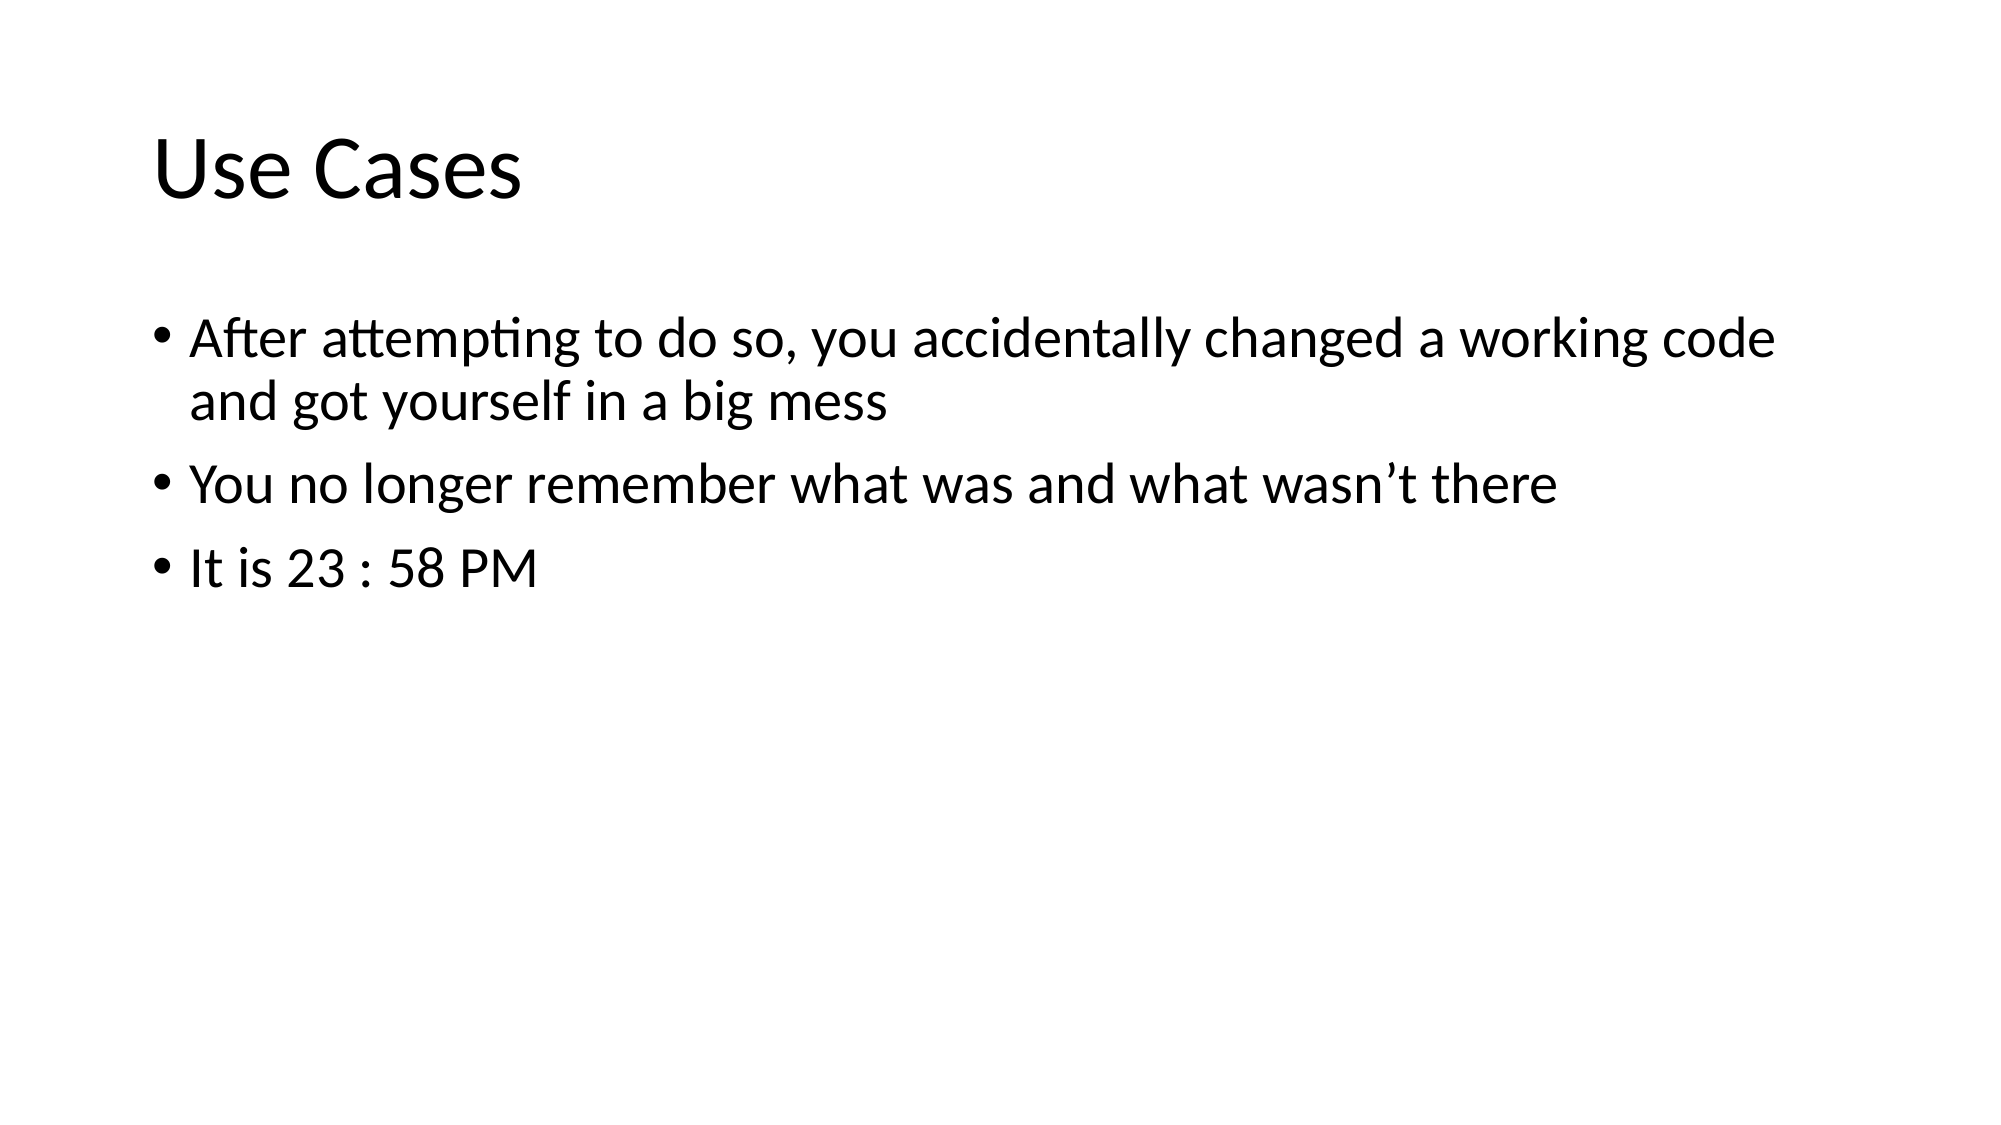

# Use Cases
After attempting to do so, you accidentally changed a working code and got yourself in a big mess
You no longer remember what was and what wasn’t there
It is 23 : 58 PM